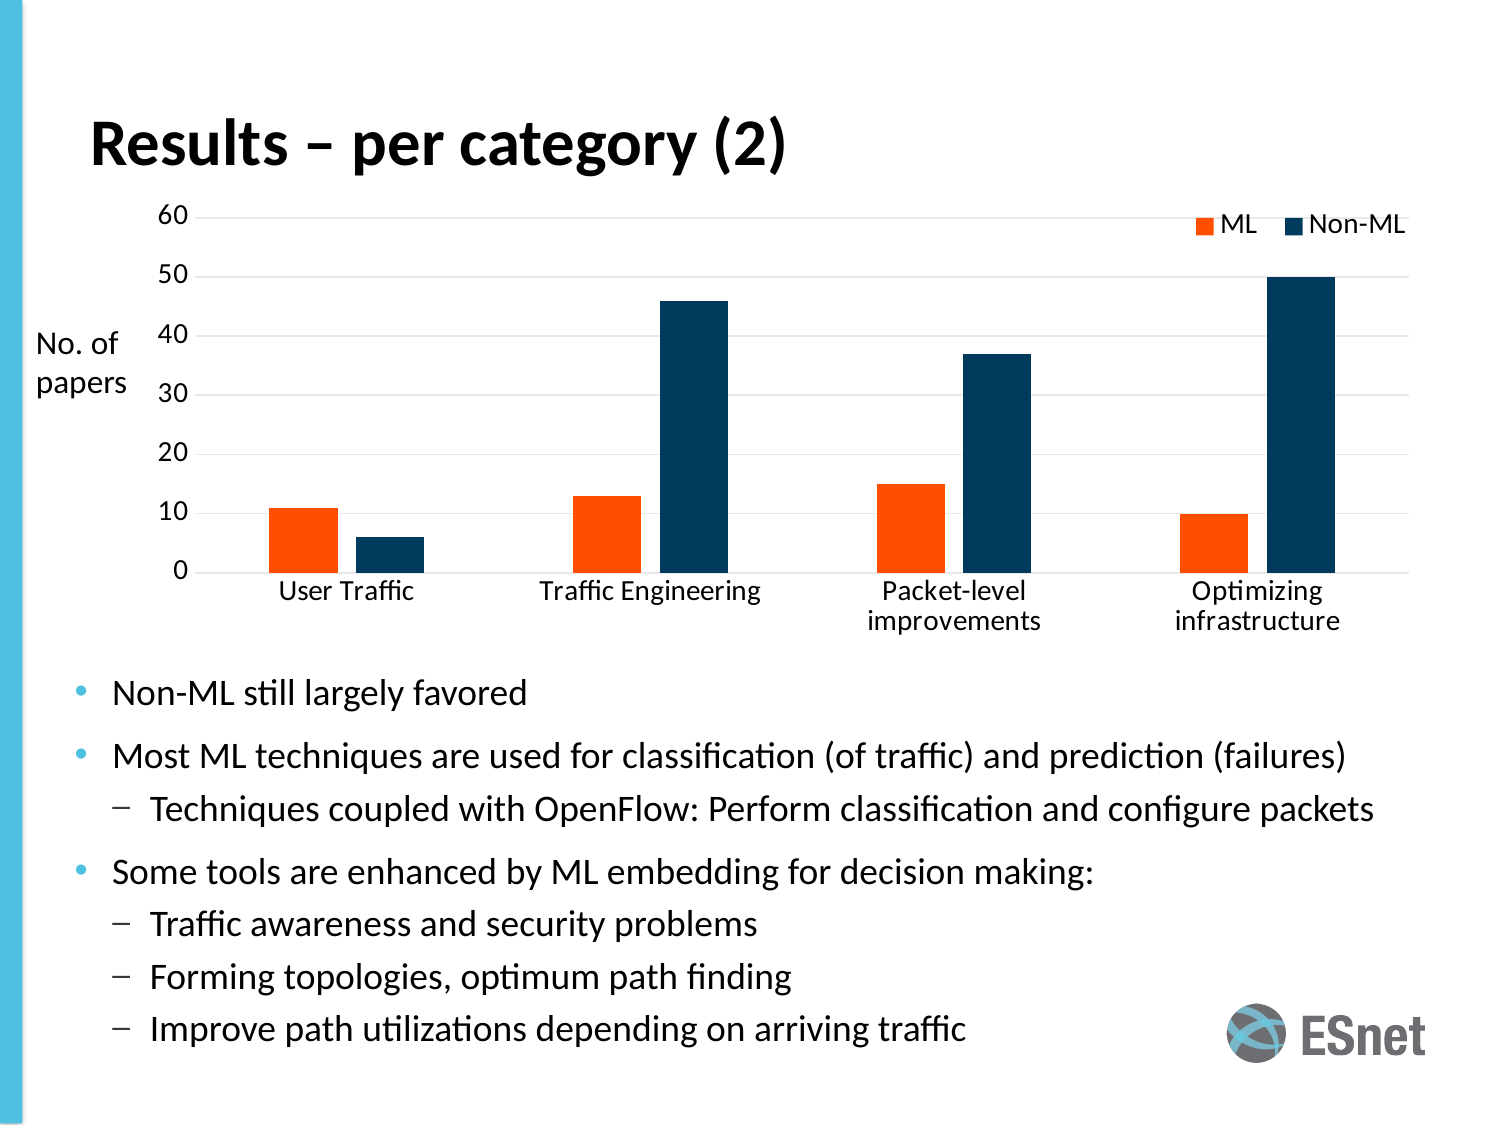

# Results – per category (2)

### Chart

| Category | ML | Non-ML |
|---|---|---|
| User Traffic | 11.0 | 6.0 |
| Traffic Engineering | 13.0 | 46.0 |
| Packet-level improvements | 15.0 | 37.0 |
| Optimizing infrastructure | 10.0 | 50.0 |
No. of papers

Non-ML still largely favored
Most ML techniques are used for classification (of traffic) and prediction (failures)
Techniques coupled with OpenFlow: Perform classification and configure packets
Some tools are enhanced by ML embedding for decision making:
Traffic awareness and security problems
Forming topologies, optimum path finding
Improve path utilizations depending on arriving traffic